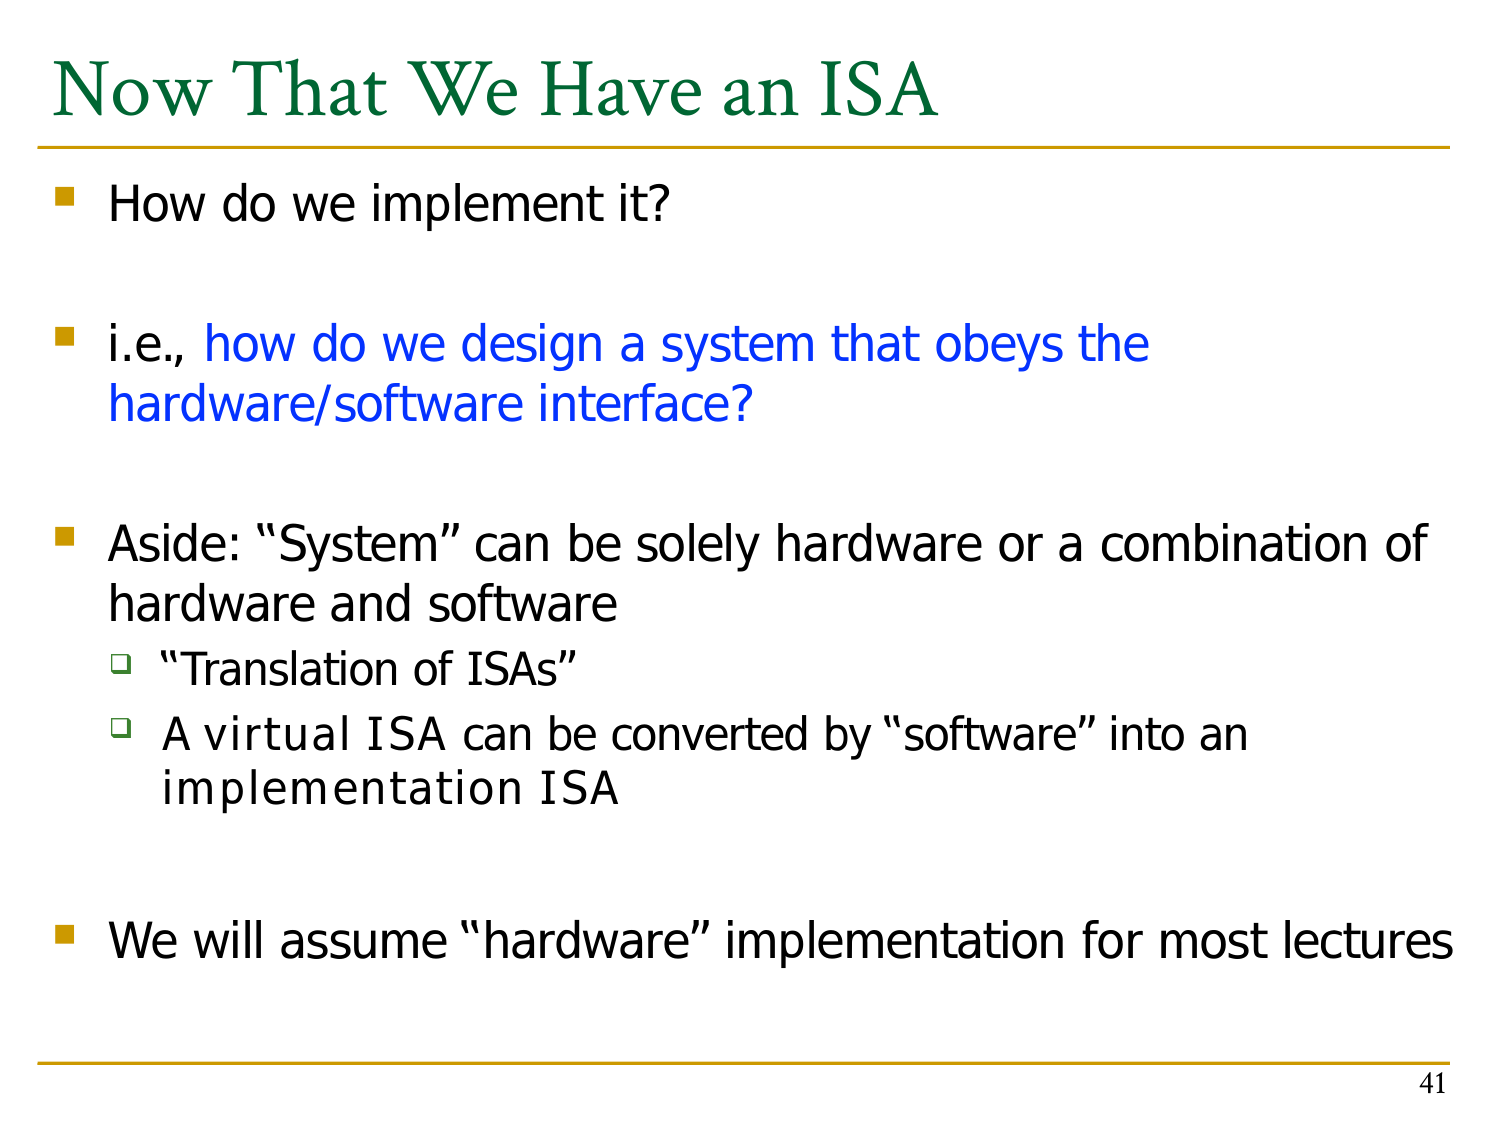

# Now That We Have an ISA
How do we implement it?

i.e., how do we design a system that obeys the hardware/software interface?

Aside: “System” can be solely hardware or a combination of hardware and software
“Translation of ISAs”
A virtual ISA can be converted by “software” into an implementation ISA

We will assume “hardware” implementation for most lectures
41